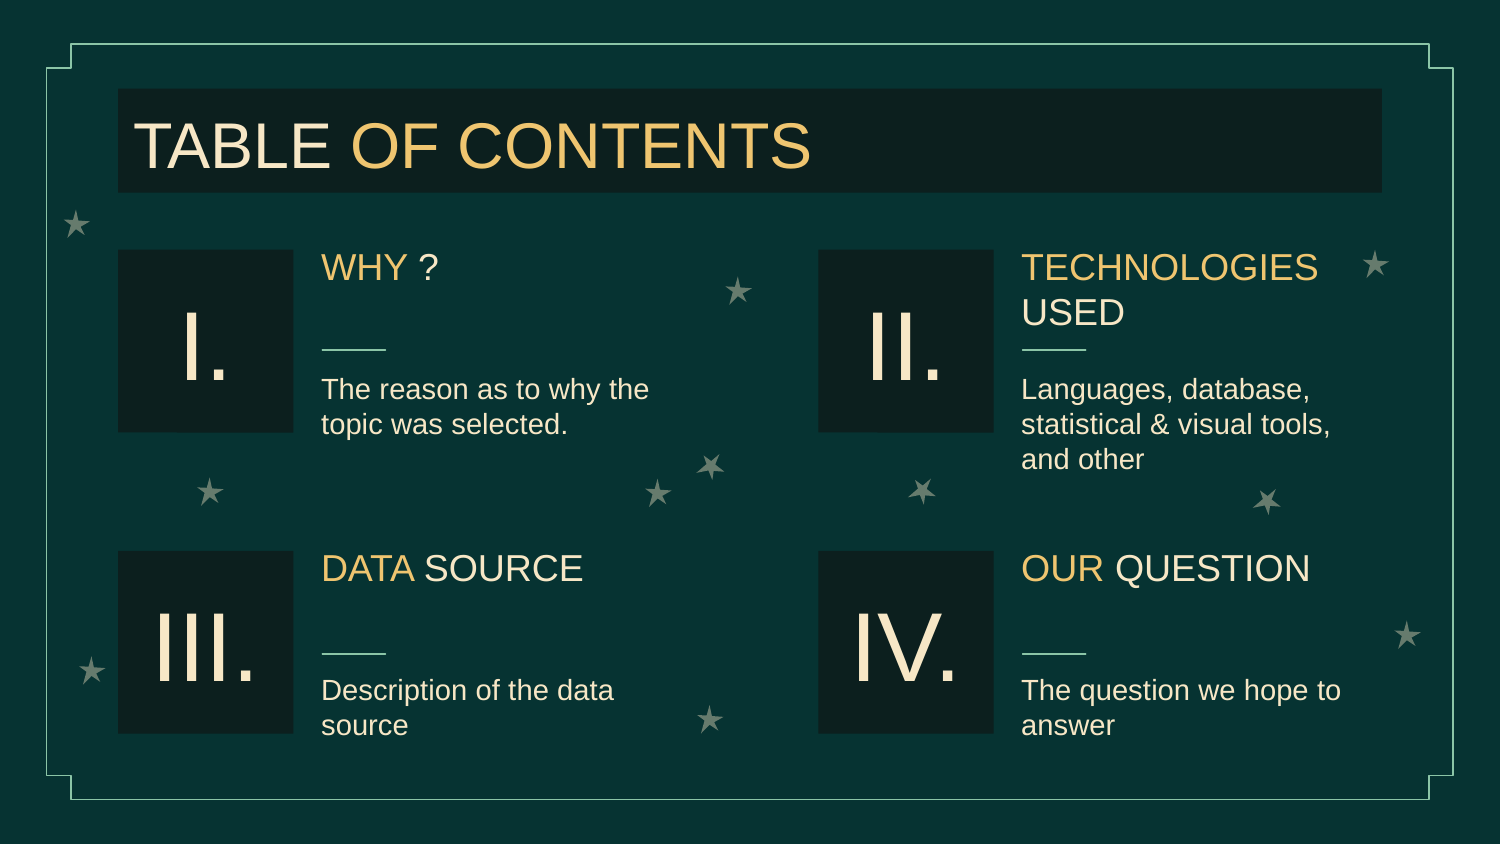

TABLE OF CONTENTS
WHY ?
TECHNOLOGIES USED
# I.
II.
The reason as to why the topic was selected.
Languages, database, statistical & visual tools, and other
DATA SOURCE
OUR QUESTION
III.
IV.
Description of the data source
The question we hope to answer